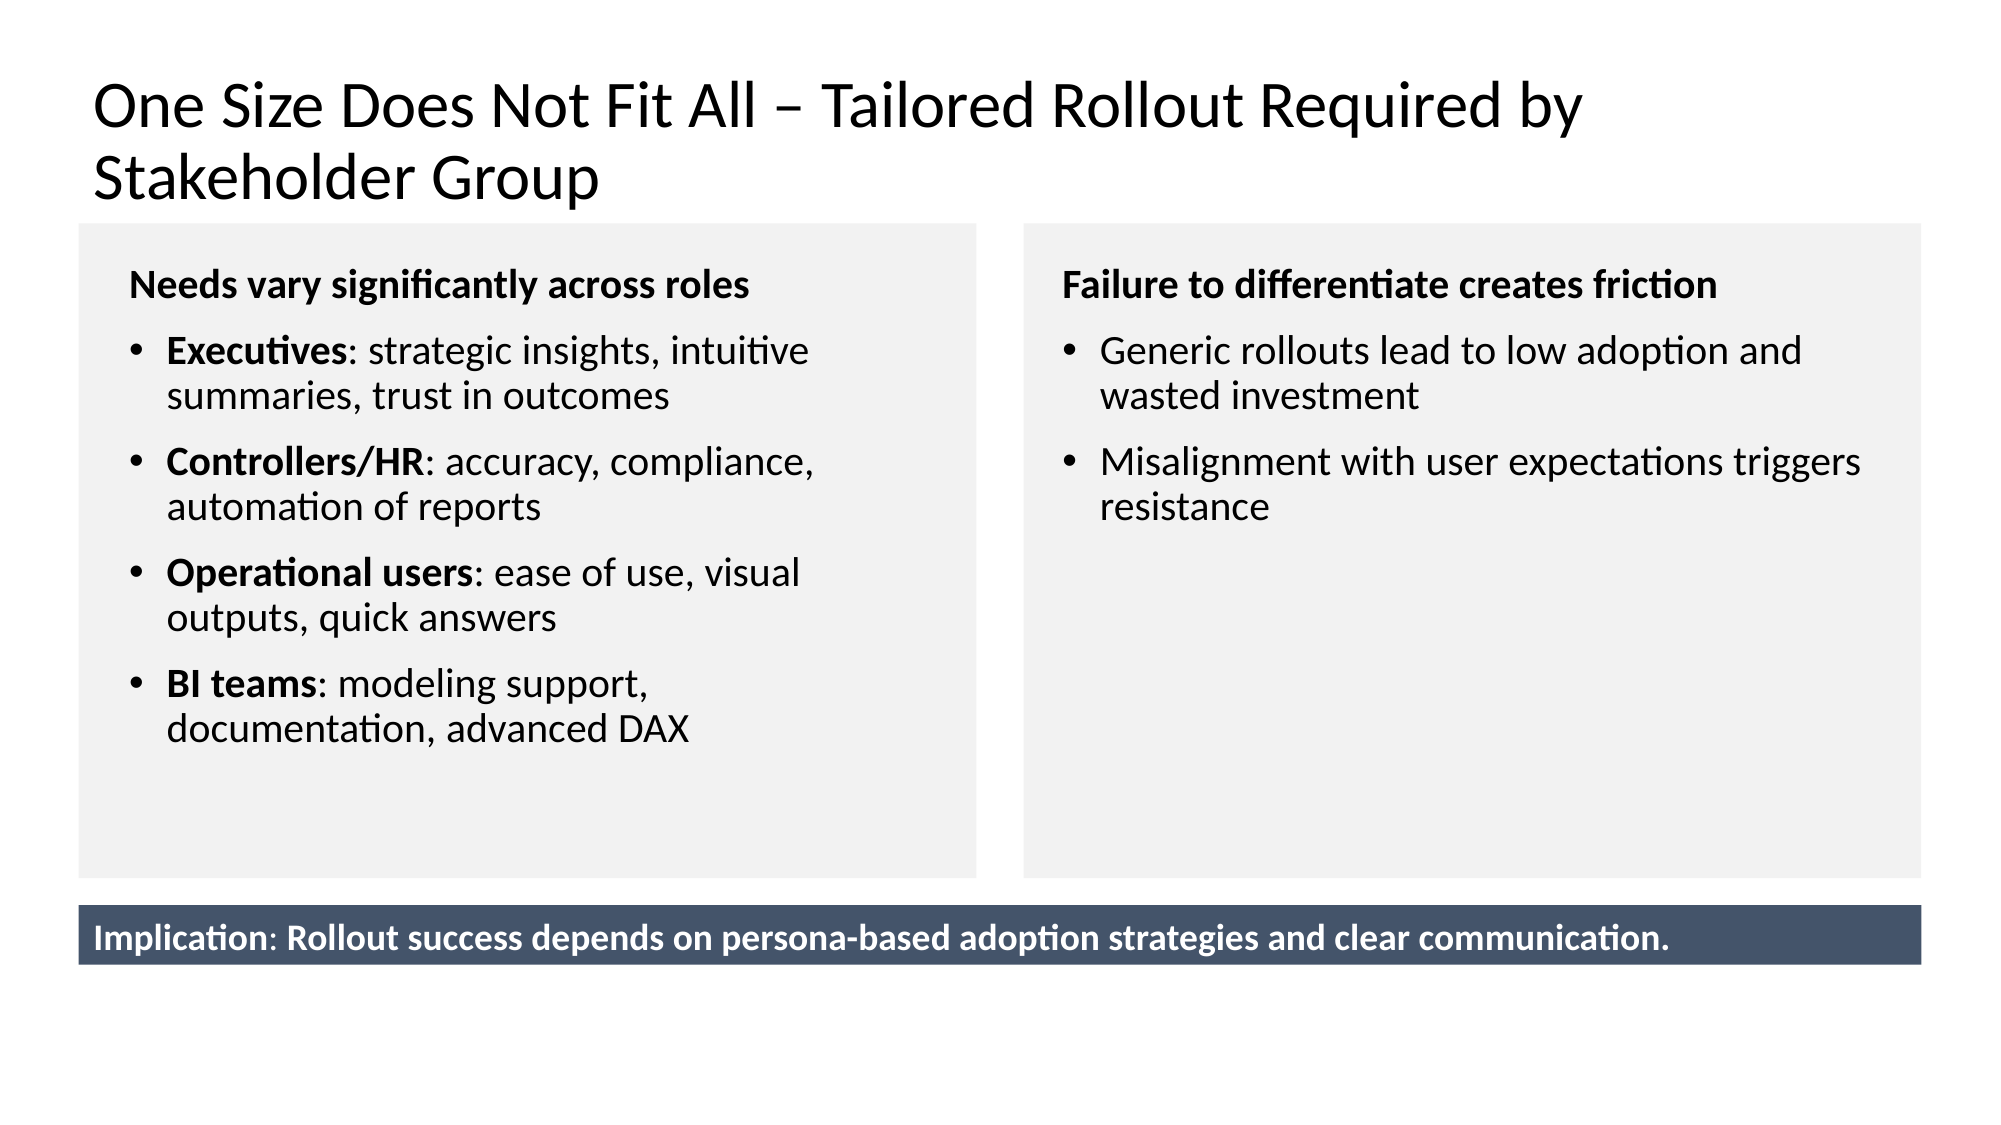

# One Size Does Not Fit All – Tailored Rollout Required by Stakeholder Group

Needs vary significantly across roles
Executives: strategic insights, intuitive summaries, trust in outcomes
Controllers/HR: accuracy, compliance, automation of reports
Operational users: ease of use, visual outputs, quick answers
BI teams: modeling support, documentation, advanced DAX

Failure to differentiate creates friction
Generic rollouts lead to low adoption and wasted investment
Misalignment with user expectations triggers resistance

Implication: Rollout success depends on persona-based adoption strategies and clear communication.